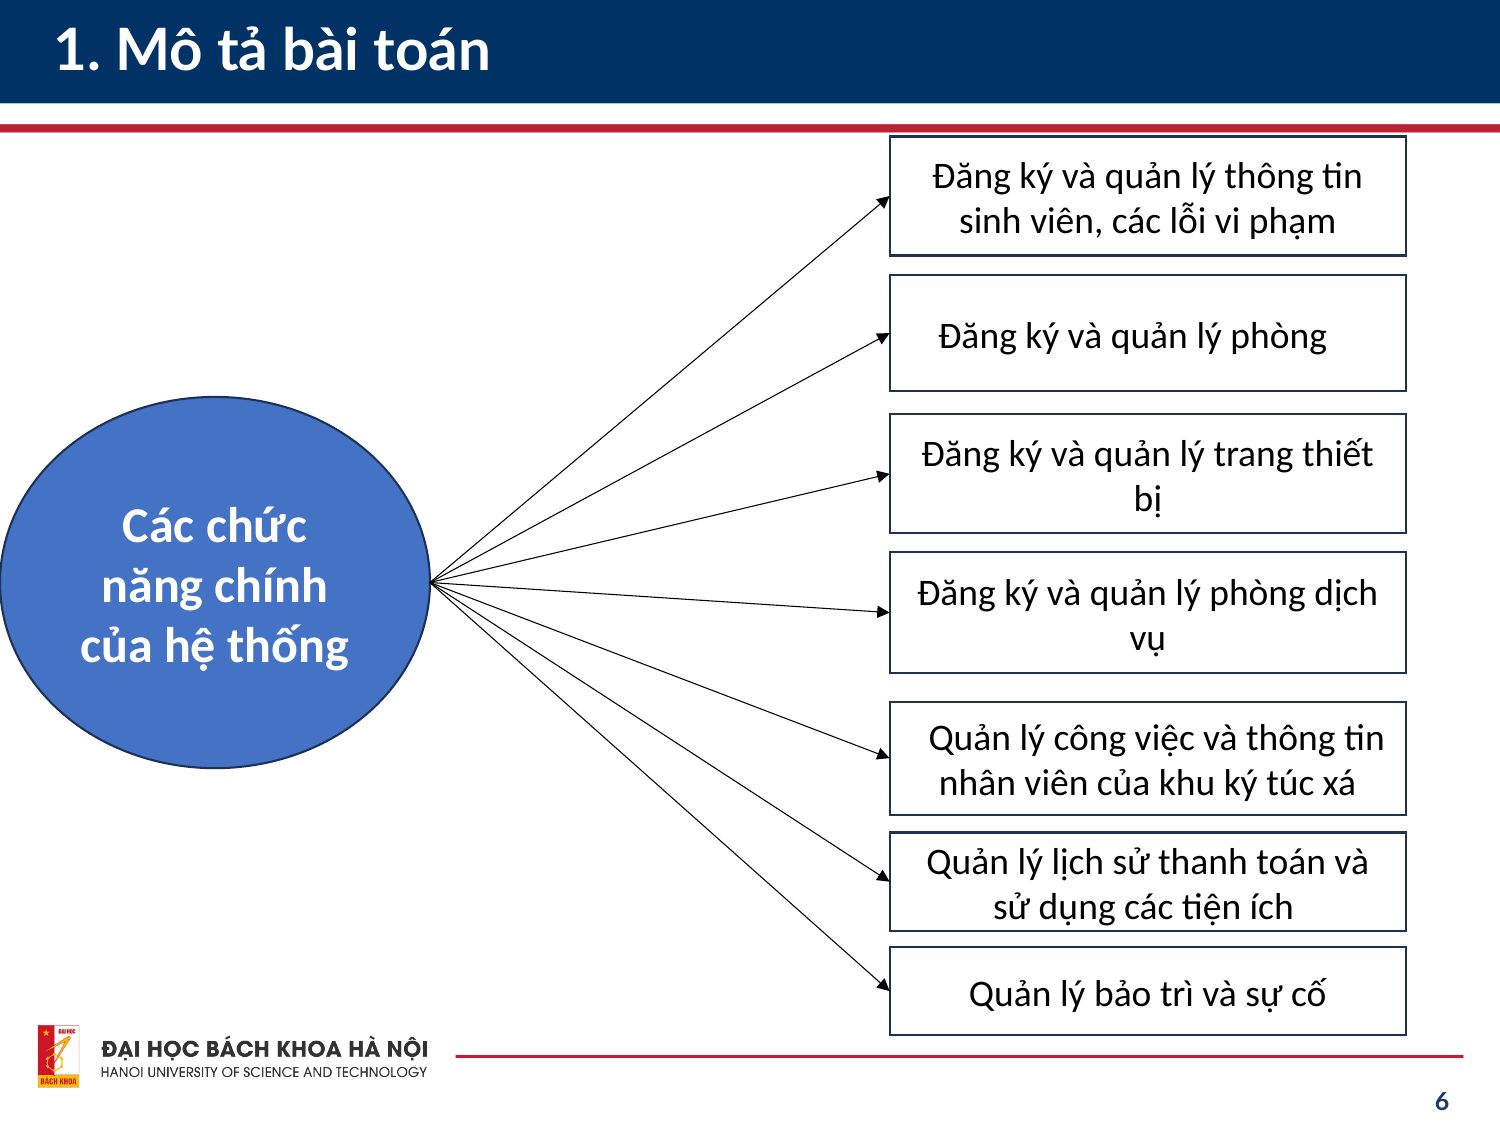

# 1. Mô tả bài toán

Đăng ký và quản lý thông tin sinh viên, các lỗi vi phạm
Đăng ký và quản lý phòng ở
Các chức năng chính của hệ thống
Đăng ký và quản lý trang thiết bị
Đăng ký và quản lý phòng dịch vụ
. Quản lý công việc và thông tin nhân viên của khu ký túc xá
Quản lý lịch sử thanh toán và sử dụng các tiện ích
Quản lý bảo trì và sự cố
6